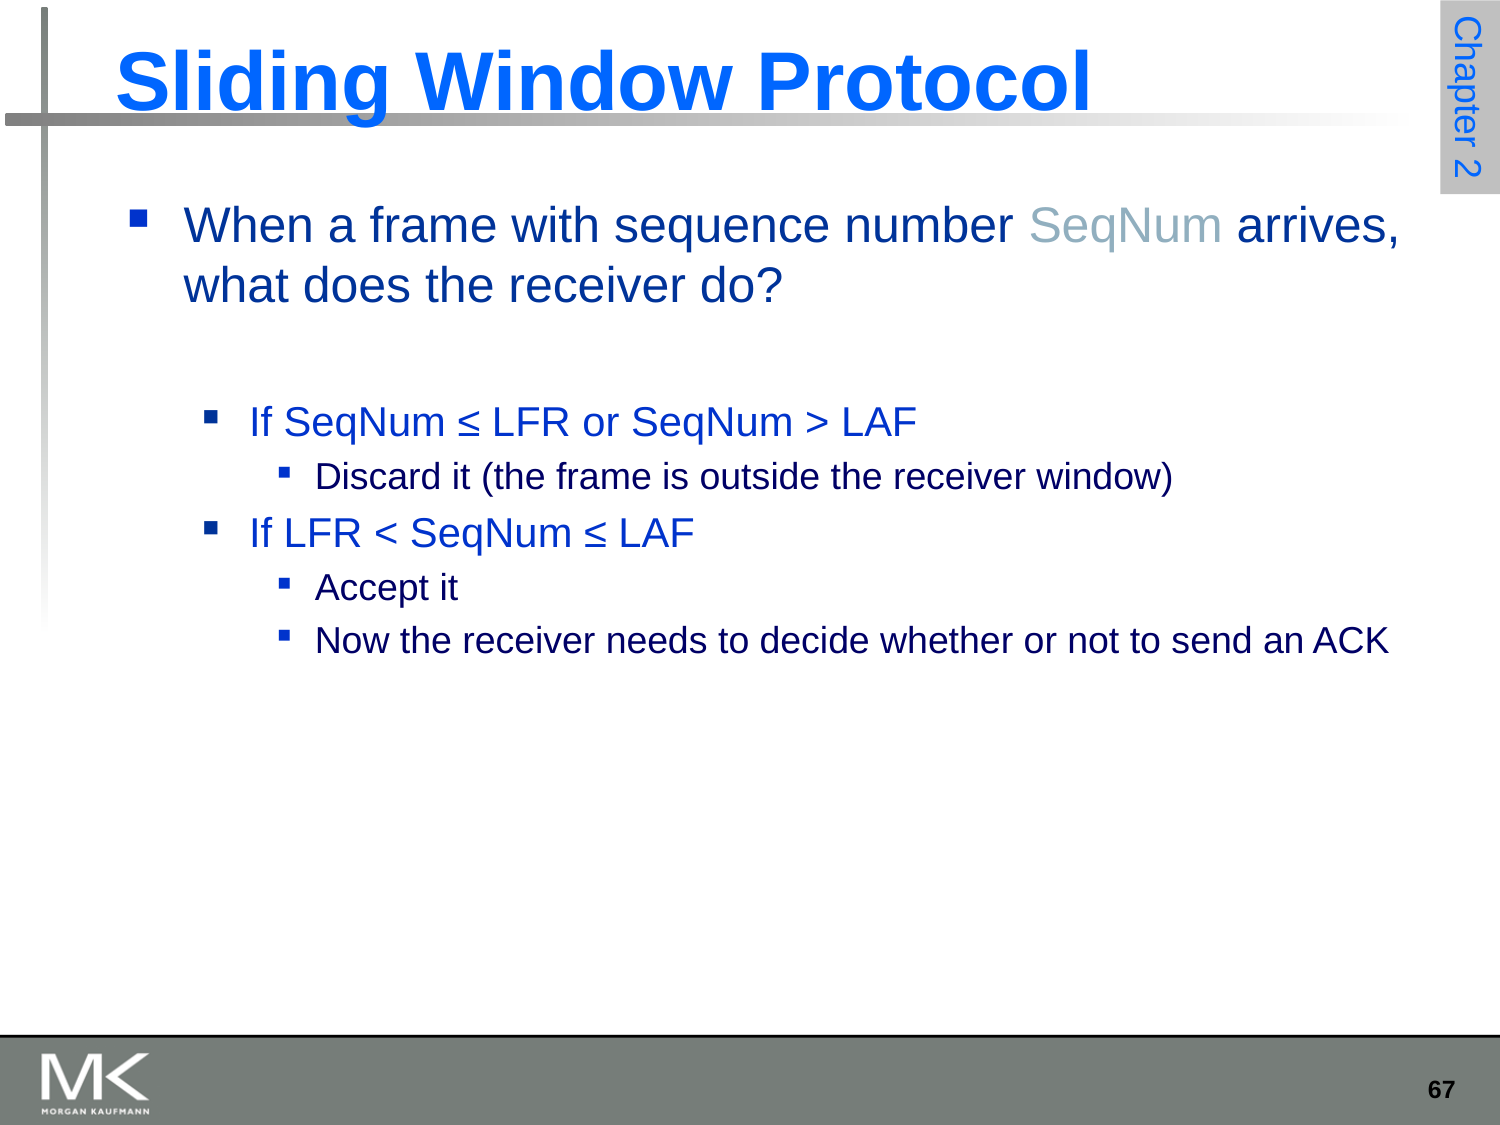

# Sliding Window Protocol
When a frame with sequence number SeqNum arrives, what does the receiver do?

If SeqNum ≤ LFR or SeqNum > LAF
Discard it (the frame is outside the receiver window)
If LFR < SeqNum ≤ LAF
Accept it
Now the receiver needs to decide whether or not to send an ACK